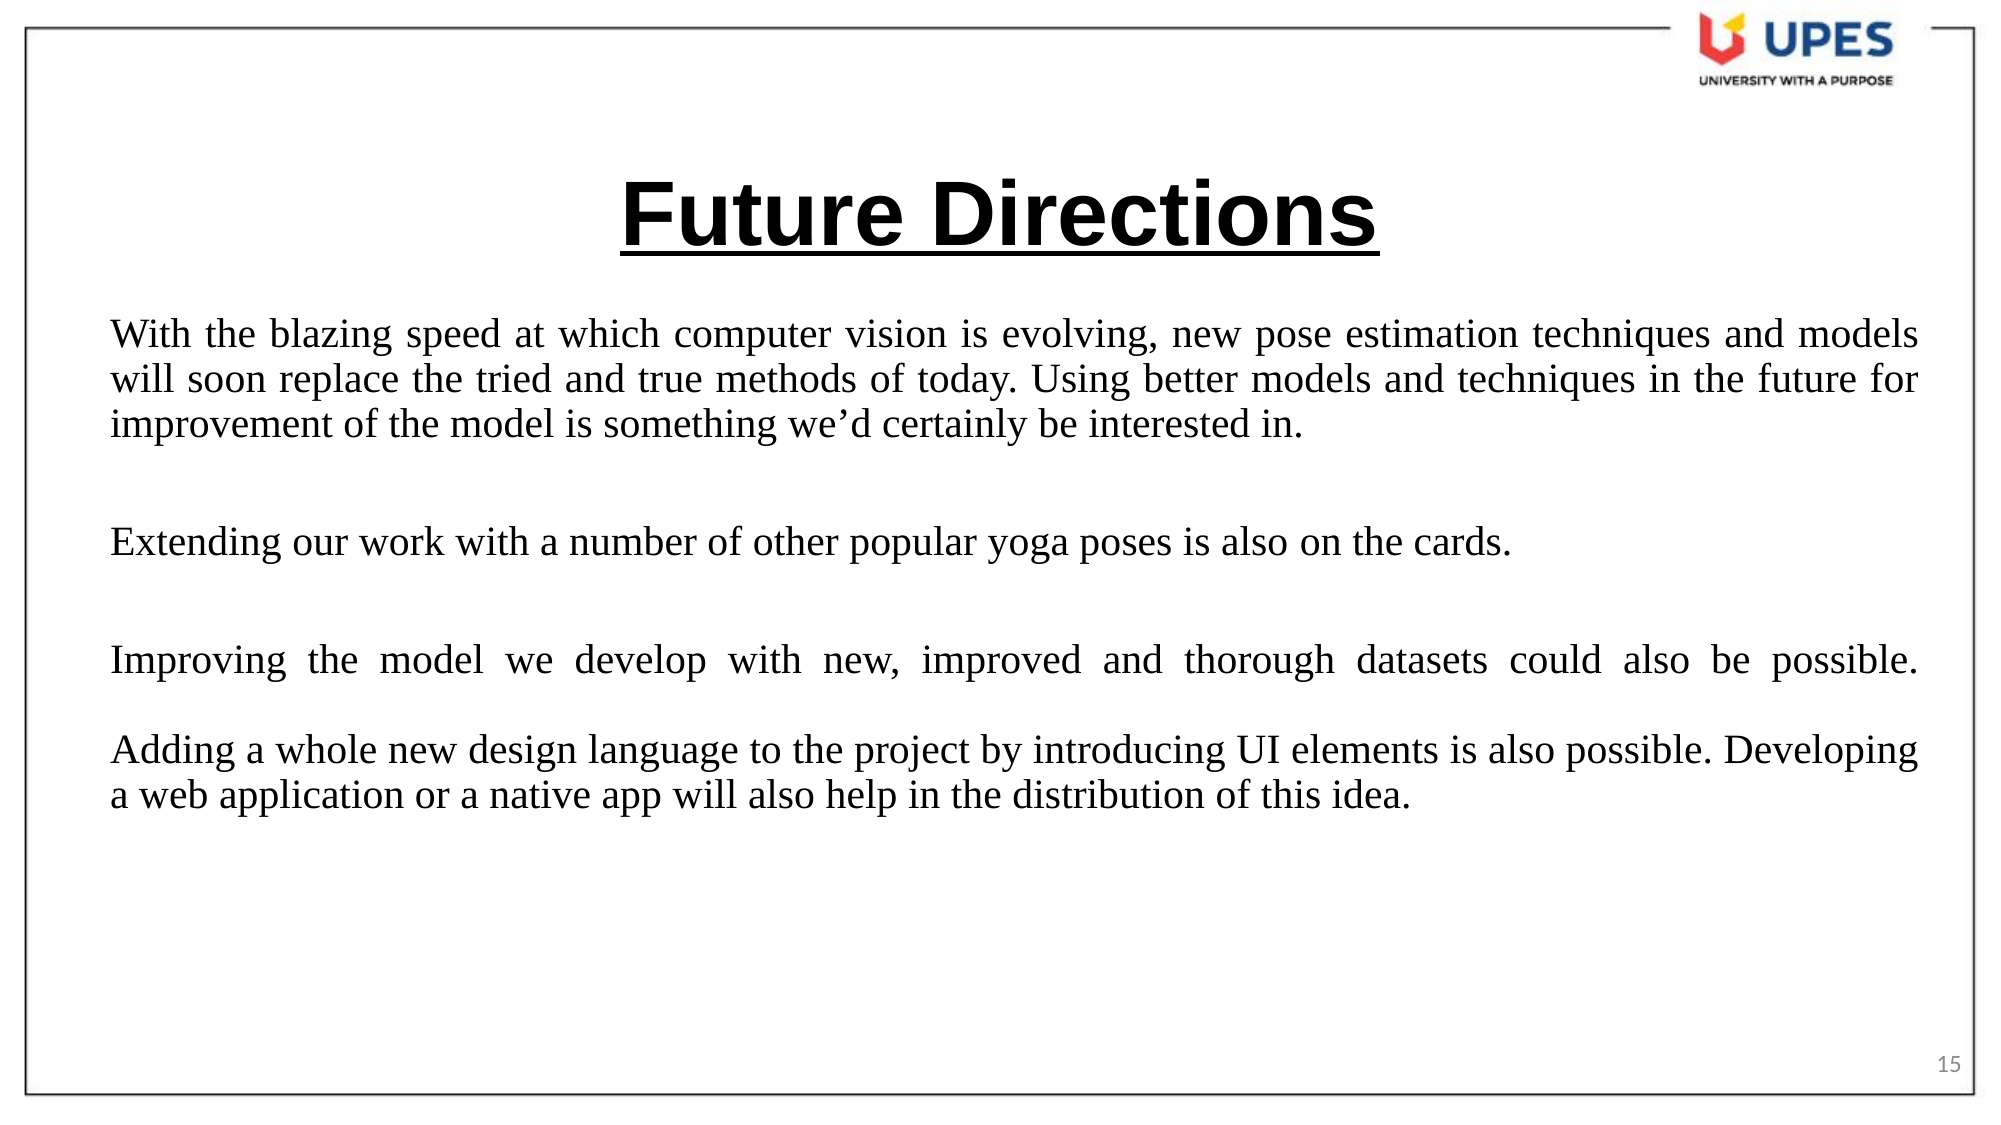

# Future Directions
With the blazing speed at which computer vision is evolving, new pose estimation techniques and models will soon replace the tried and true methods of today. Using better models and techniques in the future for improvement of the model is something we’d certainly be interested in.

Extending our work with a number of other popular yoga poses is also on the cards.

Improving the model we develop with new, improved and thorough datasets could also be possible.
Adding a whole new design language to the project by introducing UI elements is also possible. Developing a web application or a native app will also help in the distribution of this idea.
15